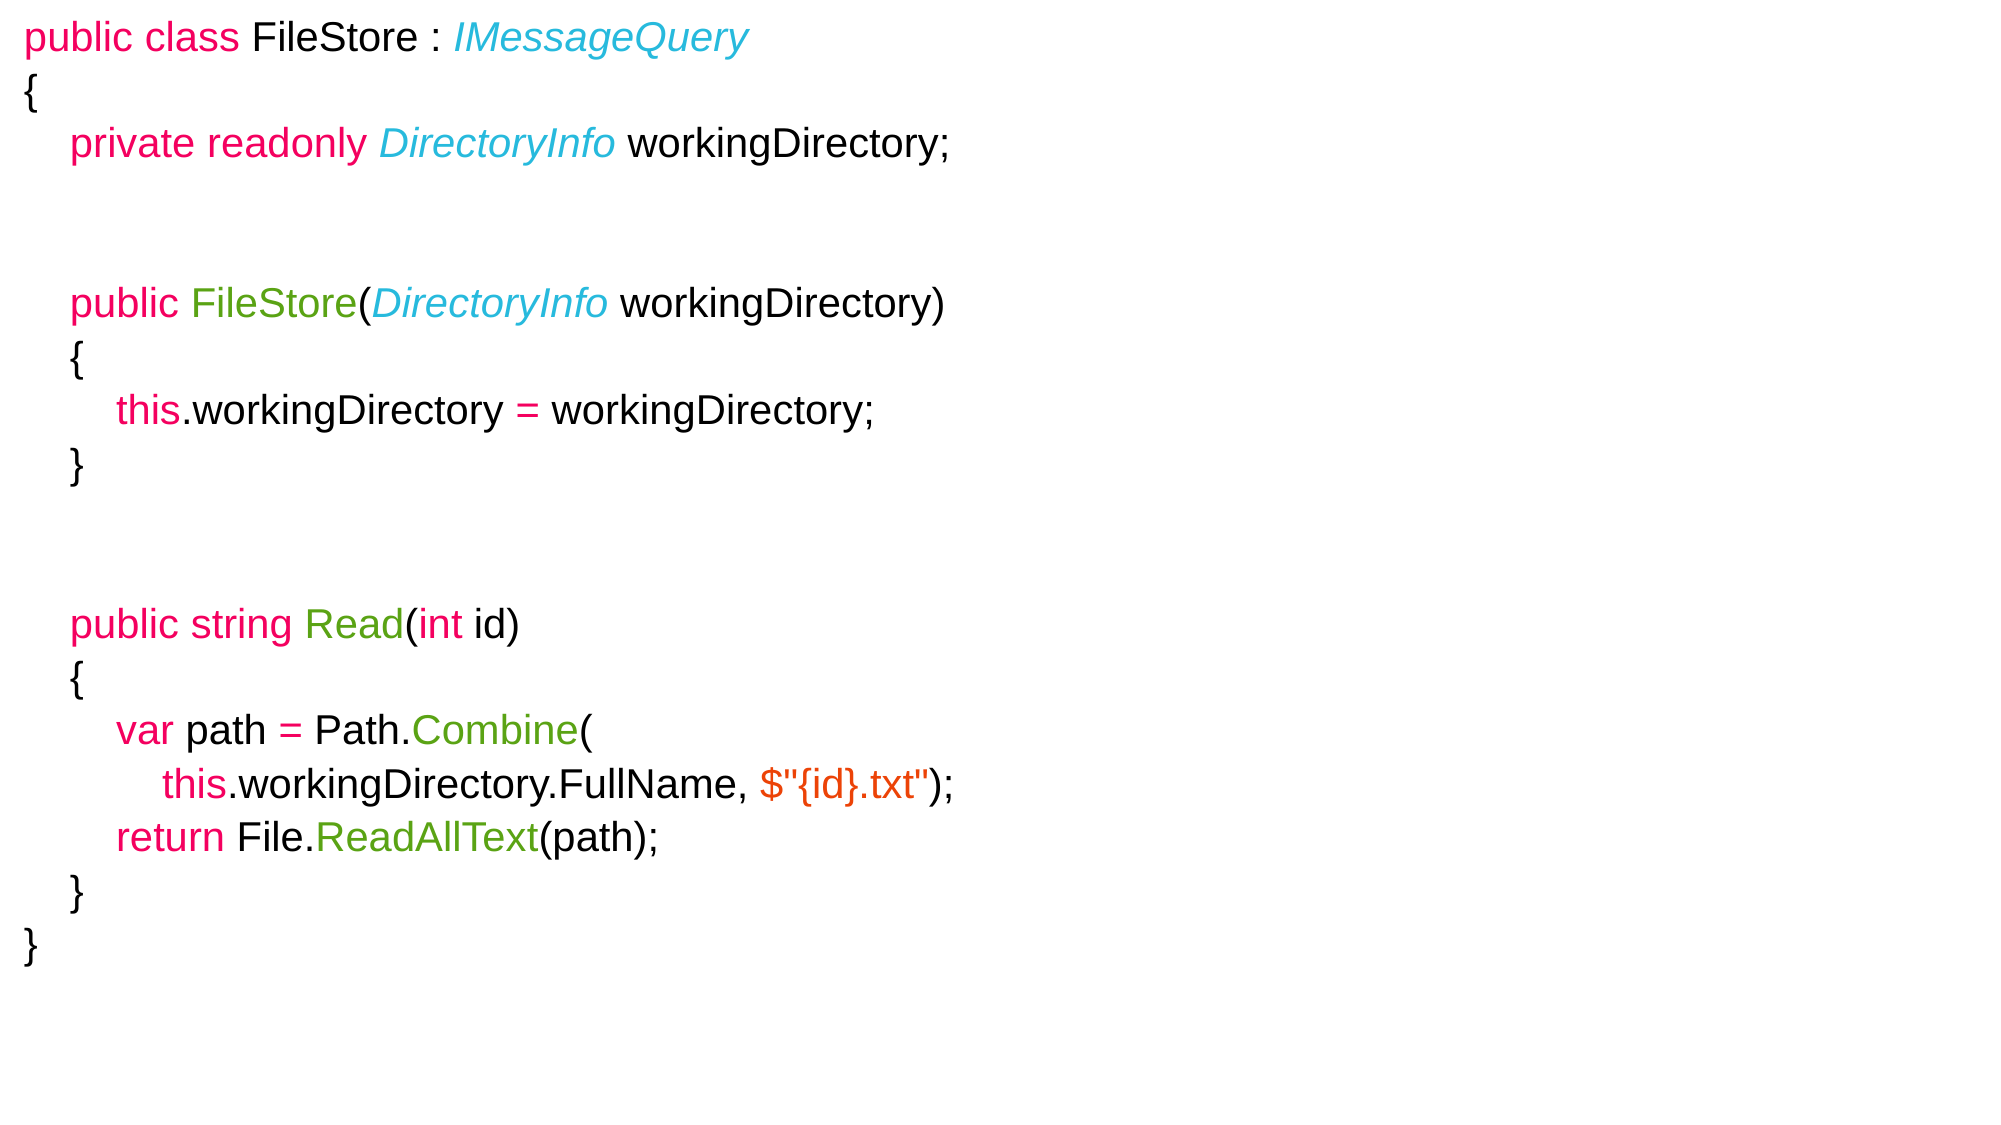

public class FileStore : IMessageQuery
{
    private readonly DirectoryInfo workingDirectory;

    public FileStore(DirectoryInfo workingDirectory)
    {
        this.workingDirectory = workingDirectory;
    }

    public string Read(int id)
    {
        var path = Path.Combine(
            this.workingDirectory.FullName, $"{id}.txt");
        return File.ReadAllText(path);
    }
}